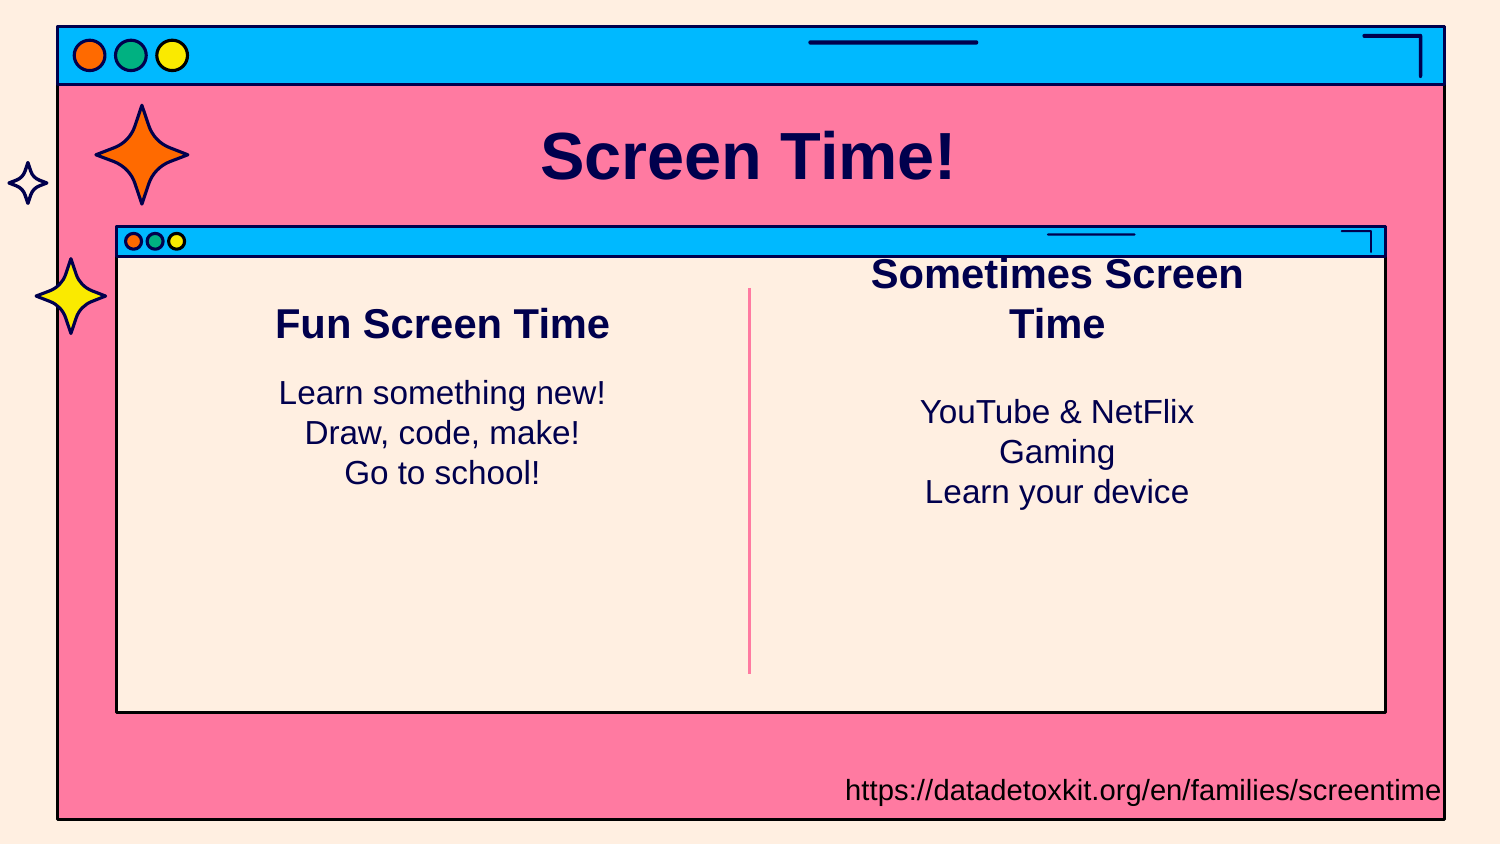

# Screen Time!
Sometimes Screen Time
Fun Screen Time
Learn something new!
Draw, code, make!
Go to school!

YouTube & NetFlix
Gaming
Learn your device

https://datadetoxkit.org/en/families/screentime